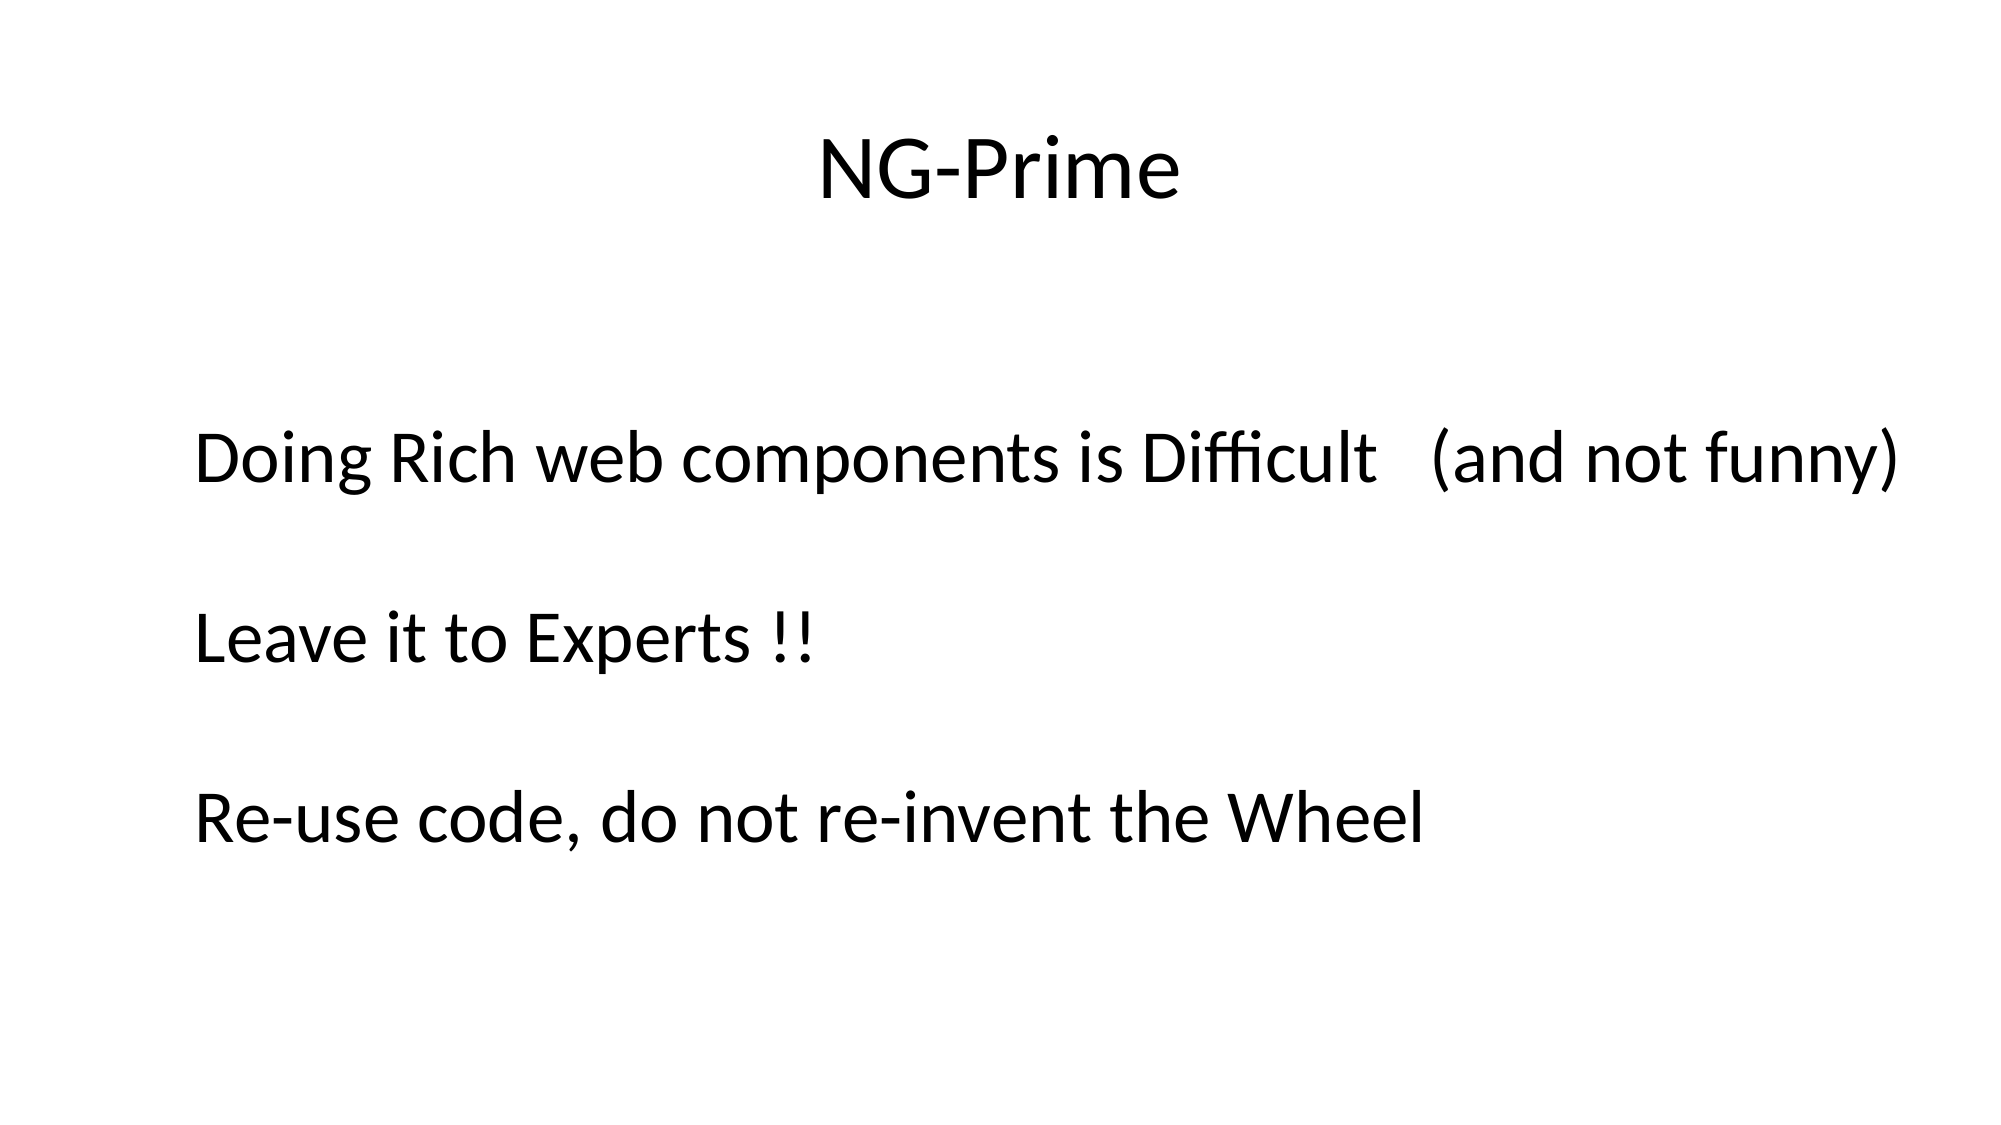

# NG-Prime
Doing Rich web components is Difficult   (and not funny)

Leave it to Experts !!

Re-use code, do not re-invent the Wheel